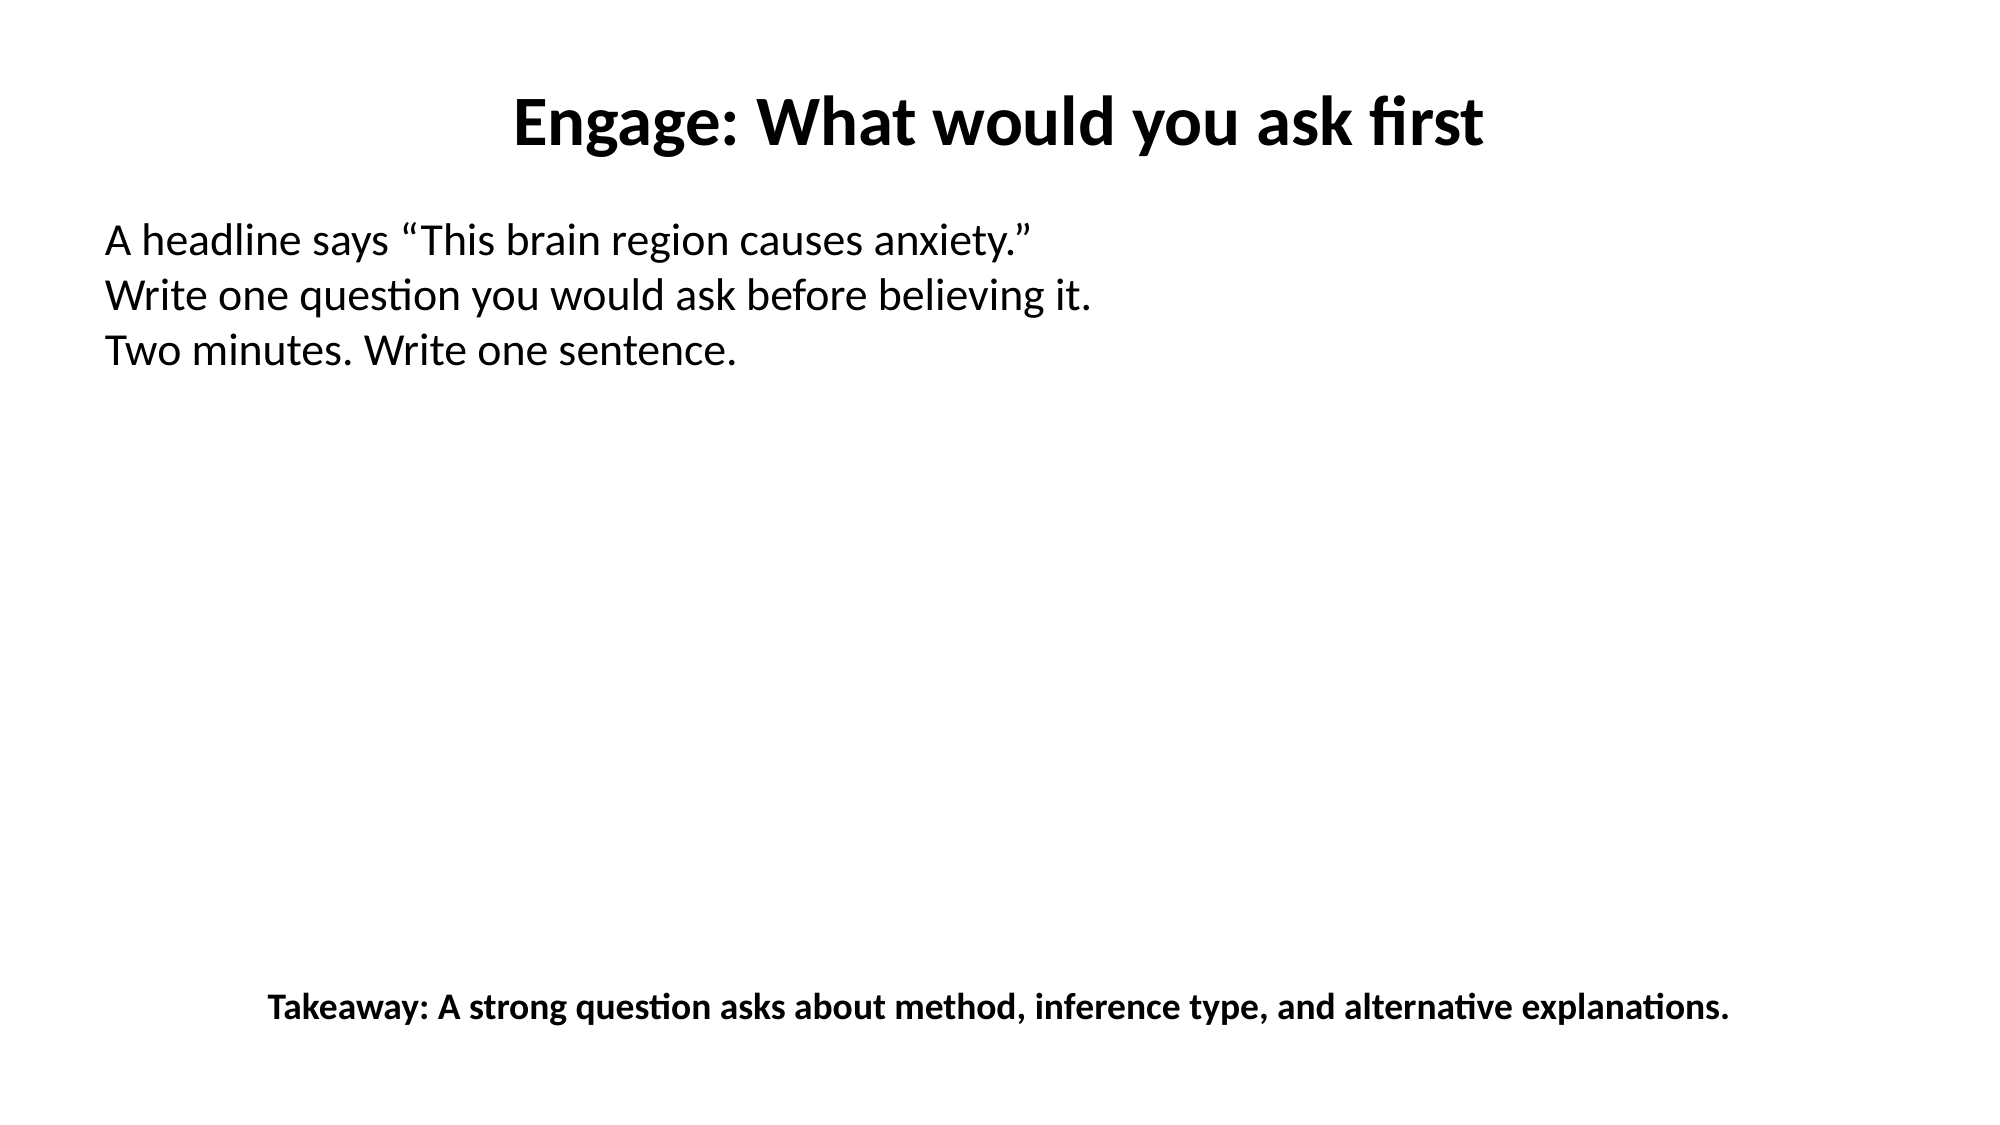

Engage: What would you ask first
A headline says “This brain region causes anxiety.”
Write one question you would ask before believing it.
Two minutes. Write one sentence.
Takeaway: A strong question asks about method, inference type, and alternative explanations.